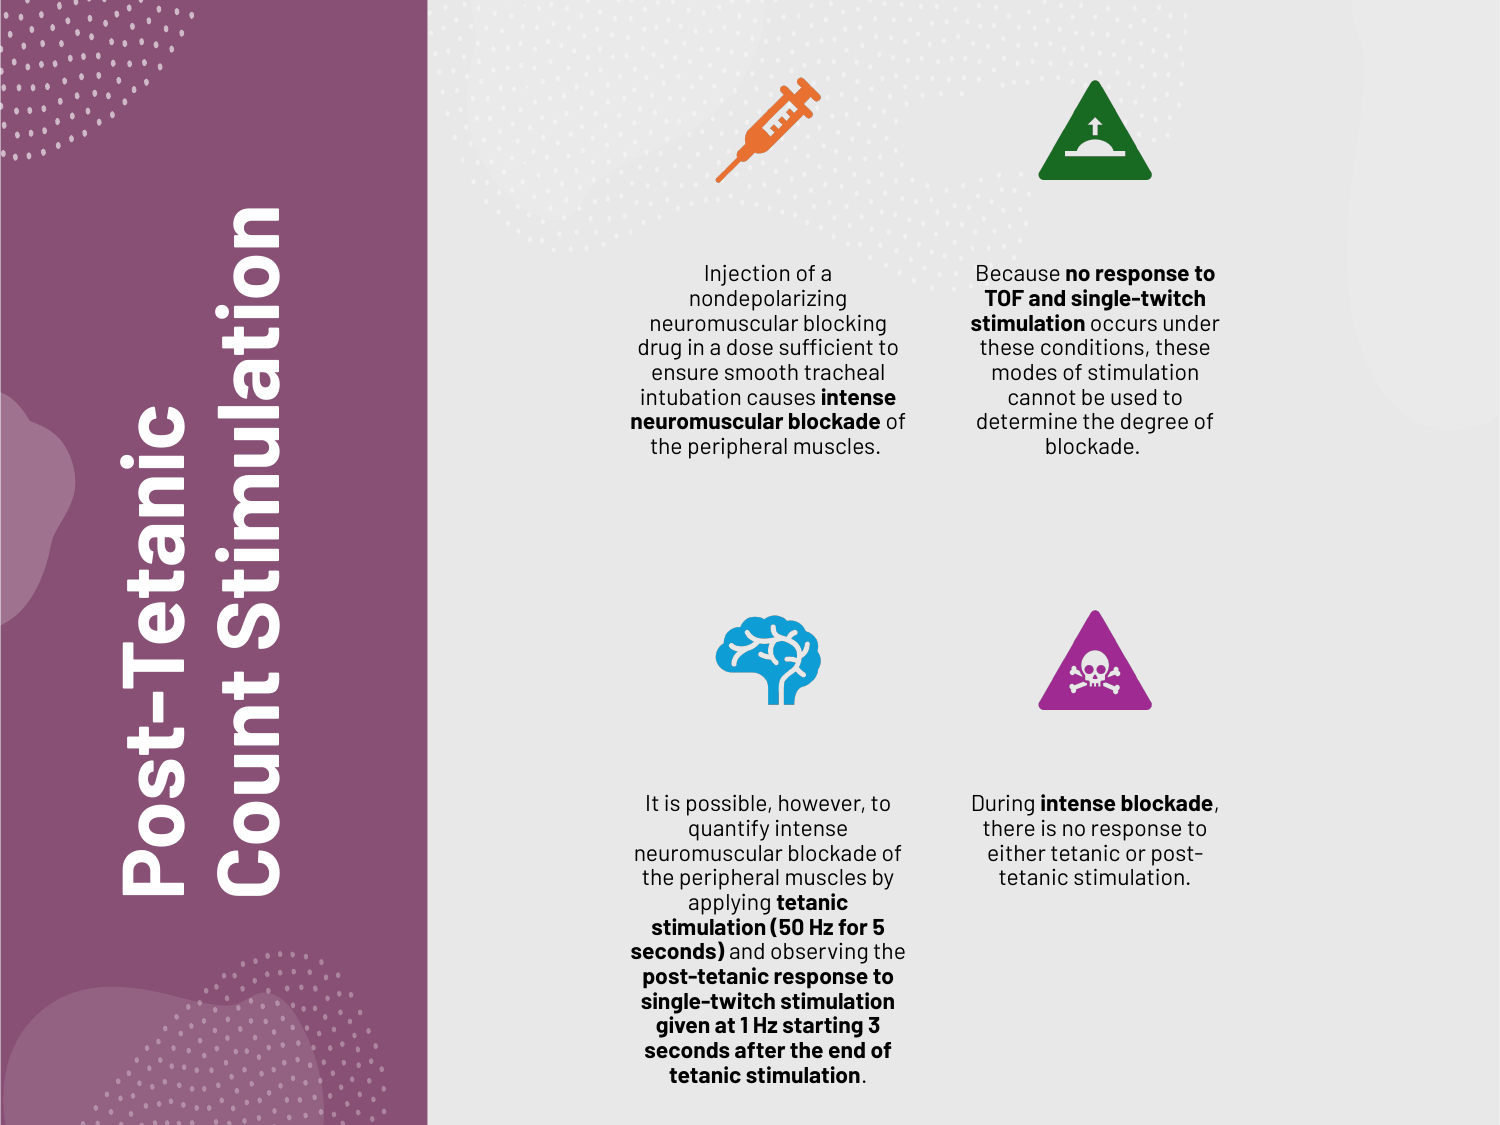

Injection of a nondepolarizing neuromuscular blocking drug in a dose sufficient to ensure smooth tracheal intubation causes intense neuromuscular blockade of the peripheral muscles.
Because no response to TOF and single-twitch stimulation occurs under these conditions, these modes of stimulation cannot be used to determine the degree of blockade.
It is possible, however, to quantify intense neuromuscular blockade of the peripheral muscles by applying tetanic stimulation (50 Hz for 5 seconds) and observing the post-tetanic response to single-twitch stimulation given at 1 Hz starting 3 seconds after the end of tetanic stimulation.
During intense blockade, there is no response to either tetanic or post-tetanic stimulation.
# Post-Tetanic Count Stimulation